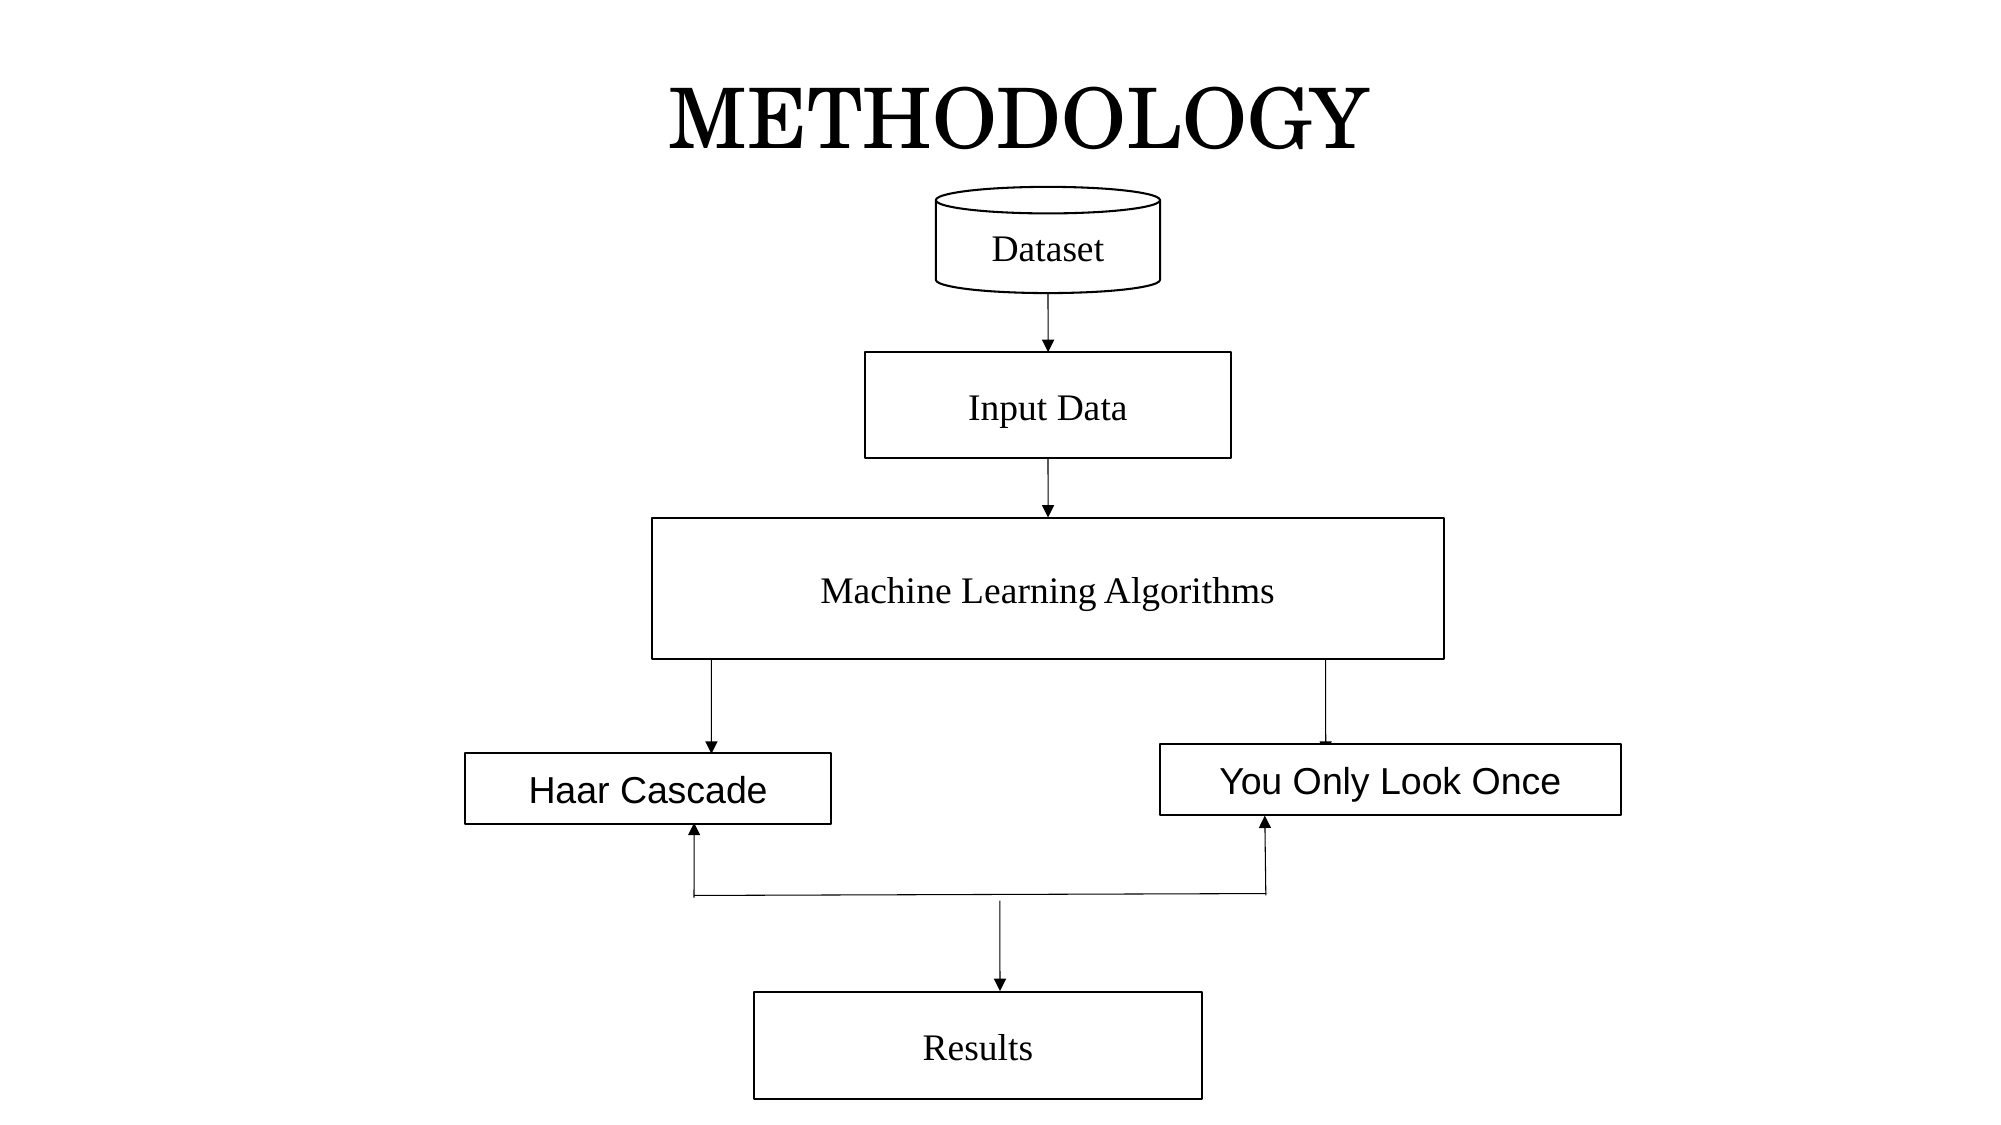

# METHODOLOGY
Dataset

Input Data

Machine Learning Algorithms

You Only Look Once
Haar Cascade

Results